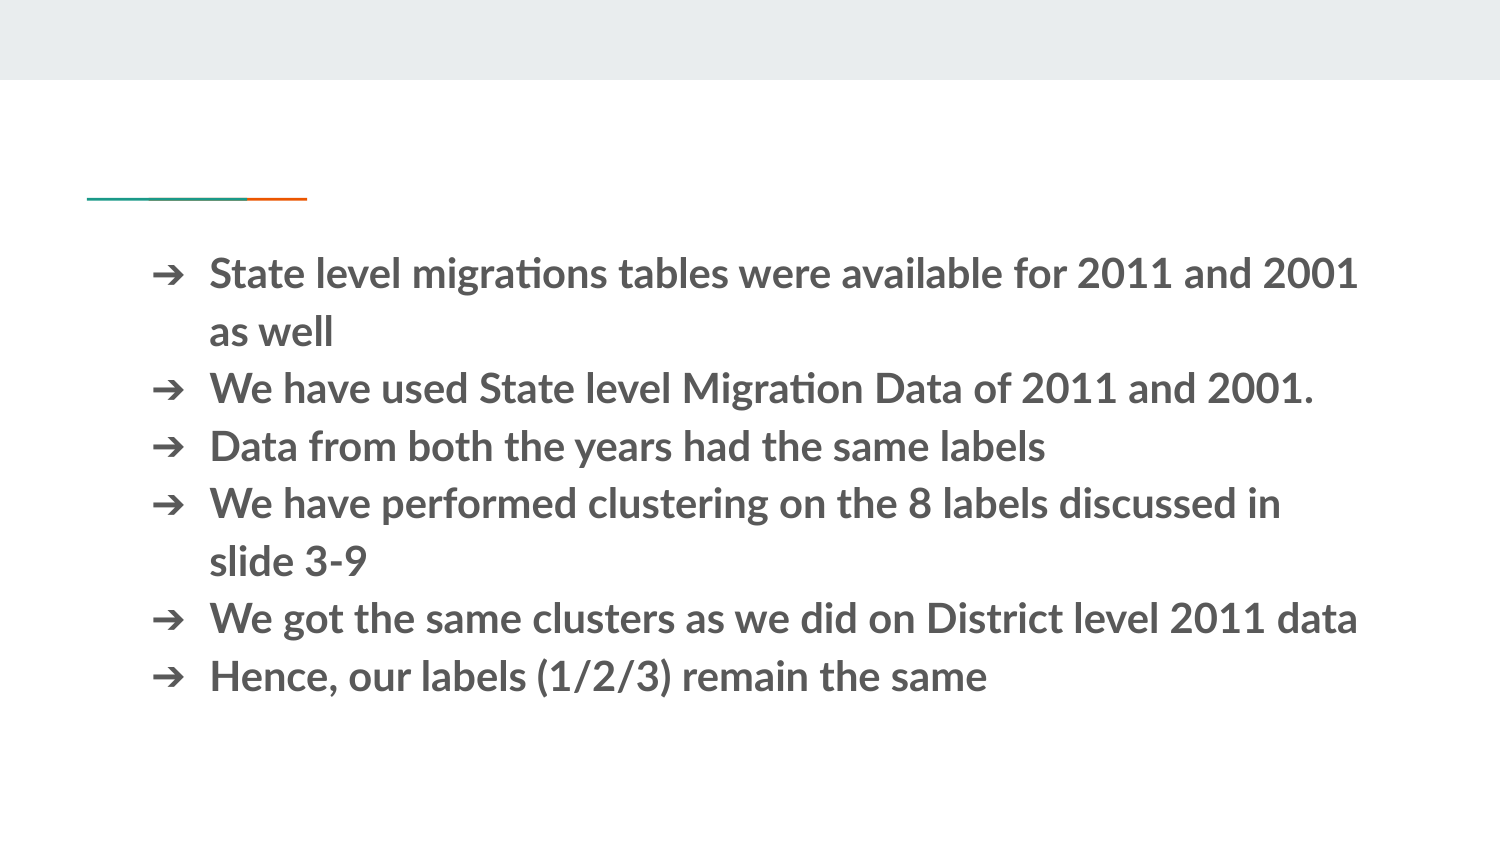

State level migrations tables were available for 2011 and 2001 as well
We have used State level Migration Data of 2011 and 2001.
Data from both the years had the same labels
We have performed clustering on the 8 labels discussed in slide 3-9
We got the same clusters as we did on District level 2011 data
Hence, our labels (1/2/3) remain the same